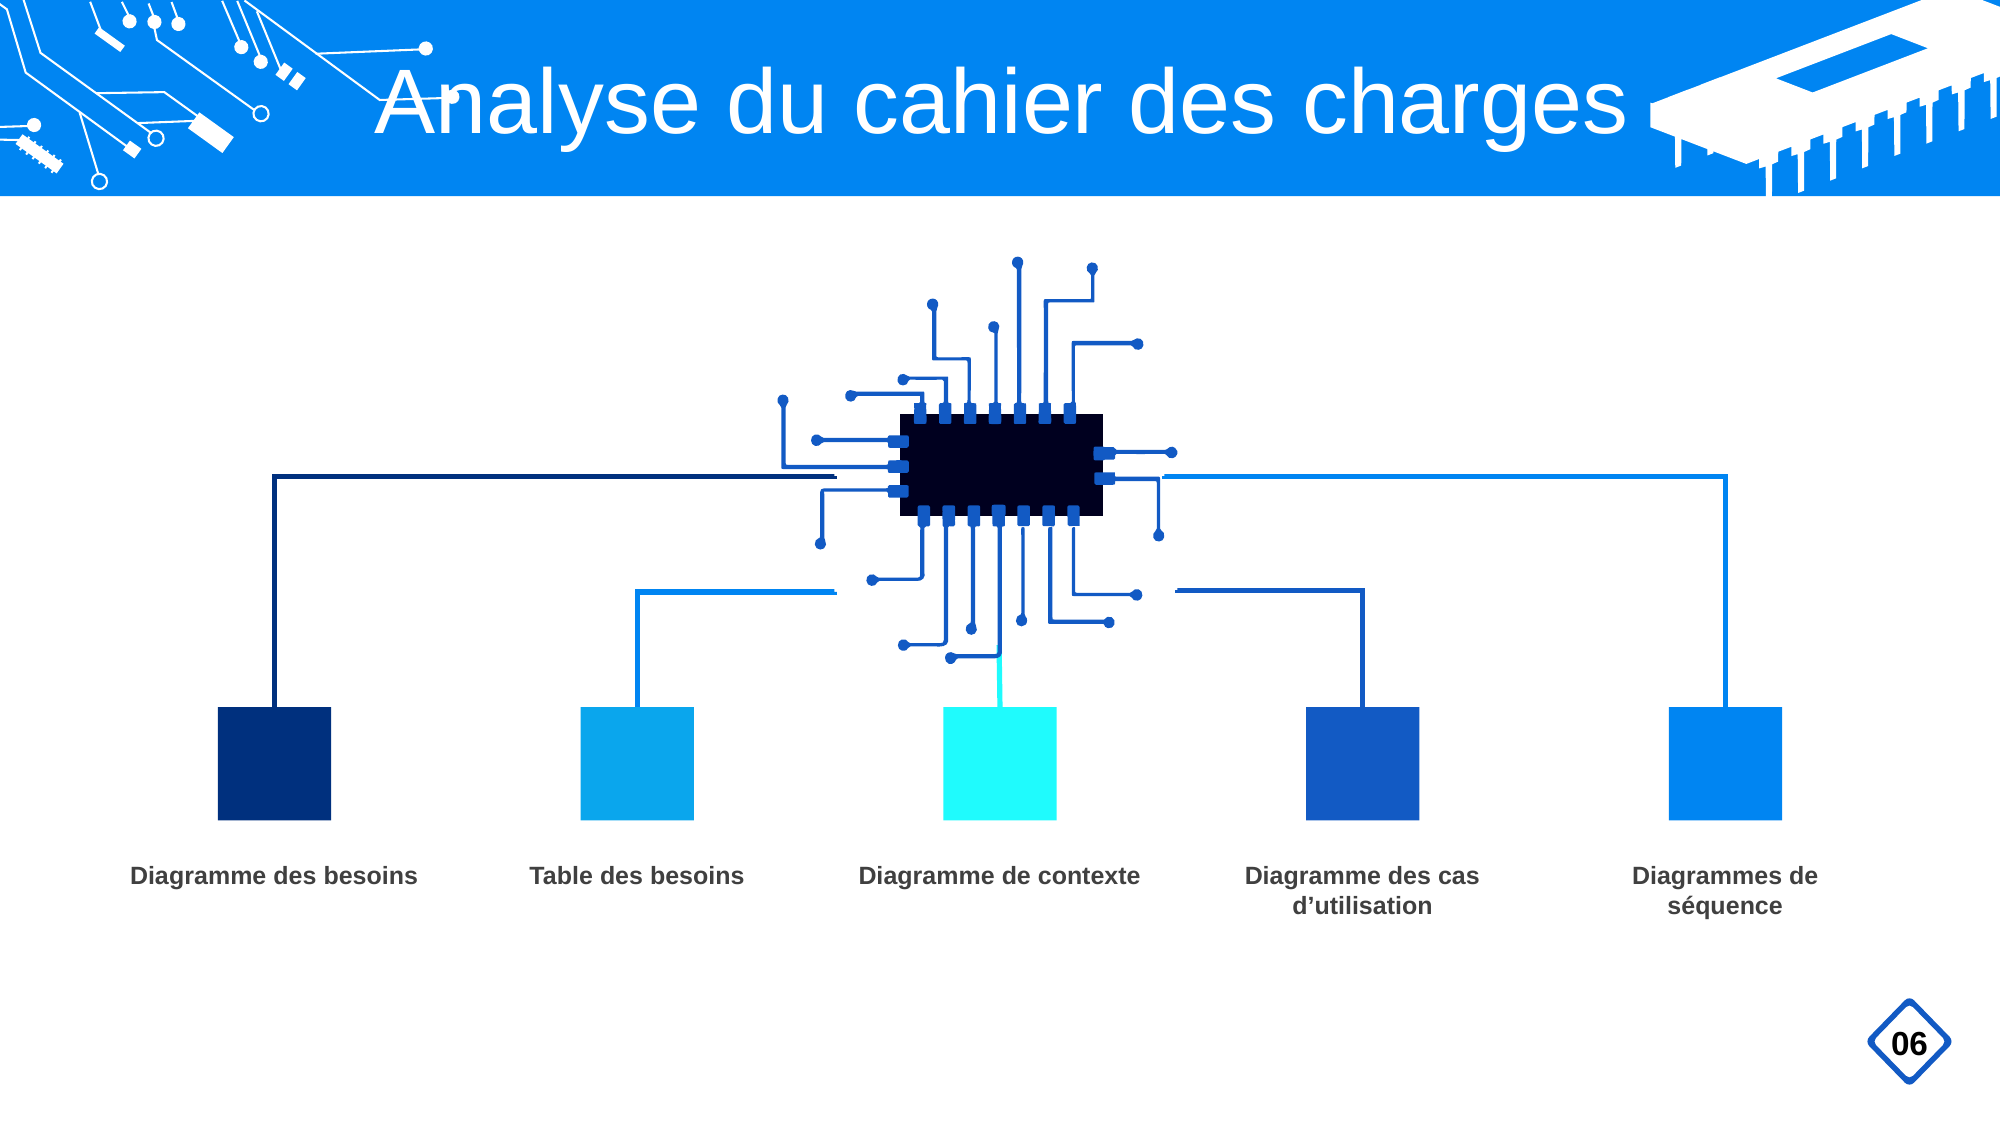

Analyse du cahier des charges

Diagramme des besoins
Table des besoins
Diagramme de contexte
Diagramme des cas d’utilisation
Diagrammes de séquence

06